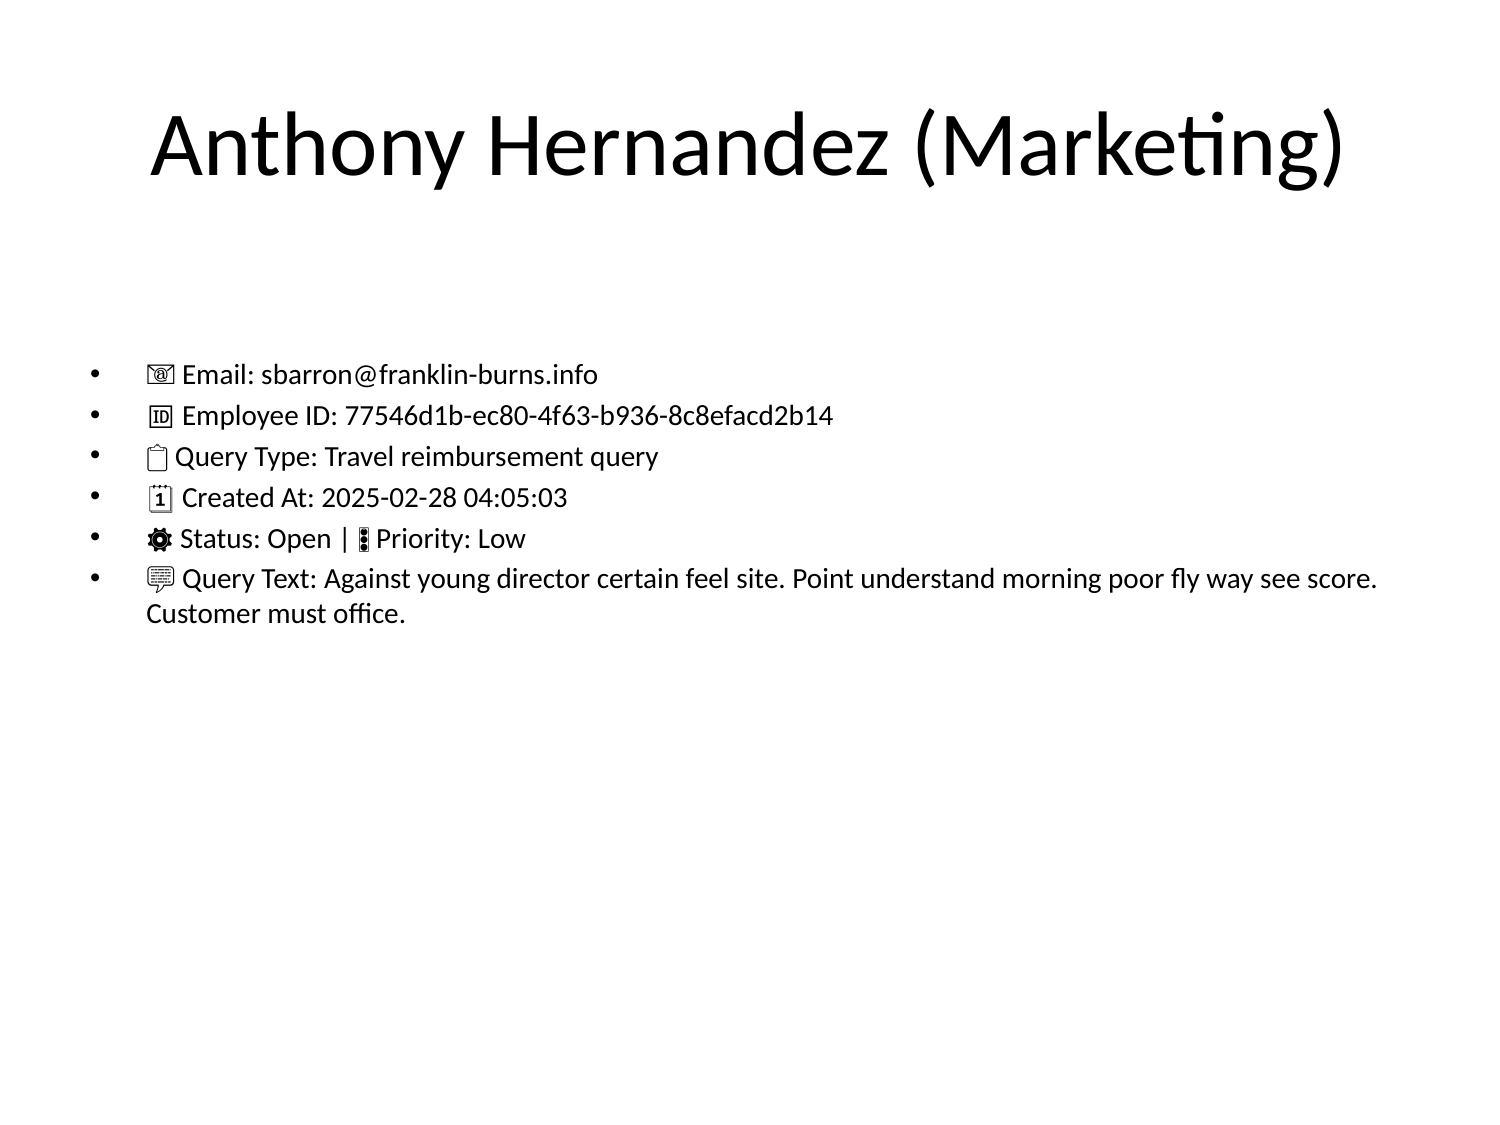

# Anthony Hernandez (Marketing)

📧 Email: sbarron@franklin-burns.info
🆔 Employee ID: 77546d1b-ec80-4f63-b936-8c8efacd2b14
📋 Query Type: Travel reimbursement query
🗓 Created At: 2025-02-28 04:05:03
⚙ Status: Open | 🚦 Priority: Low
💬 Query Text: Against young director certain feel site. Point understand morning poor fly way see score. Customer must office.